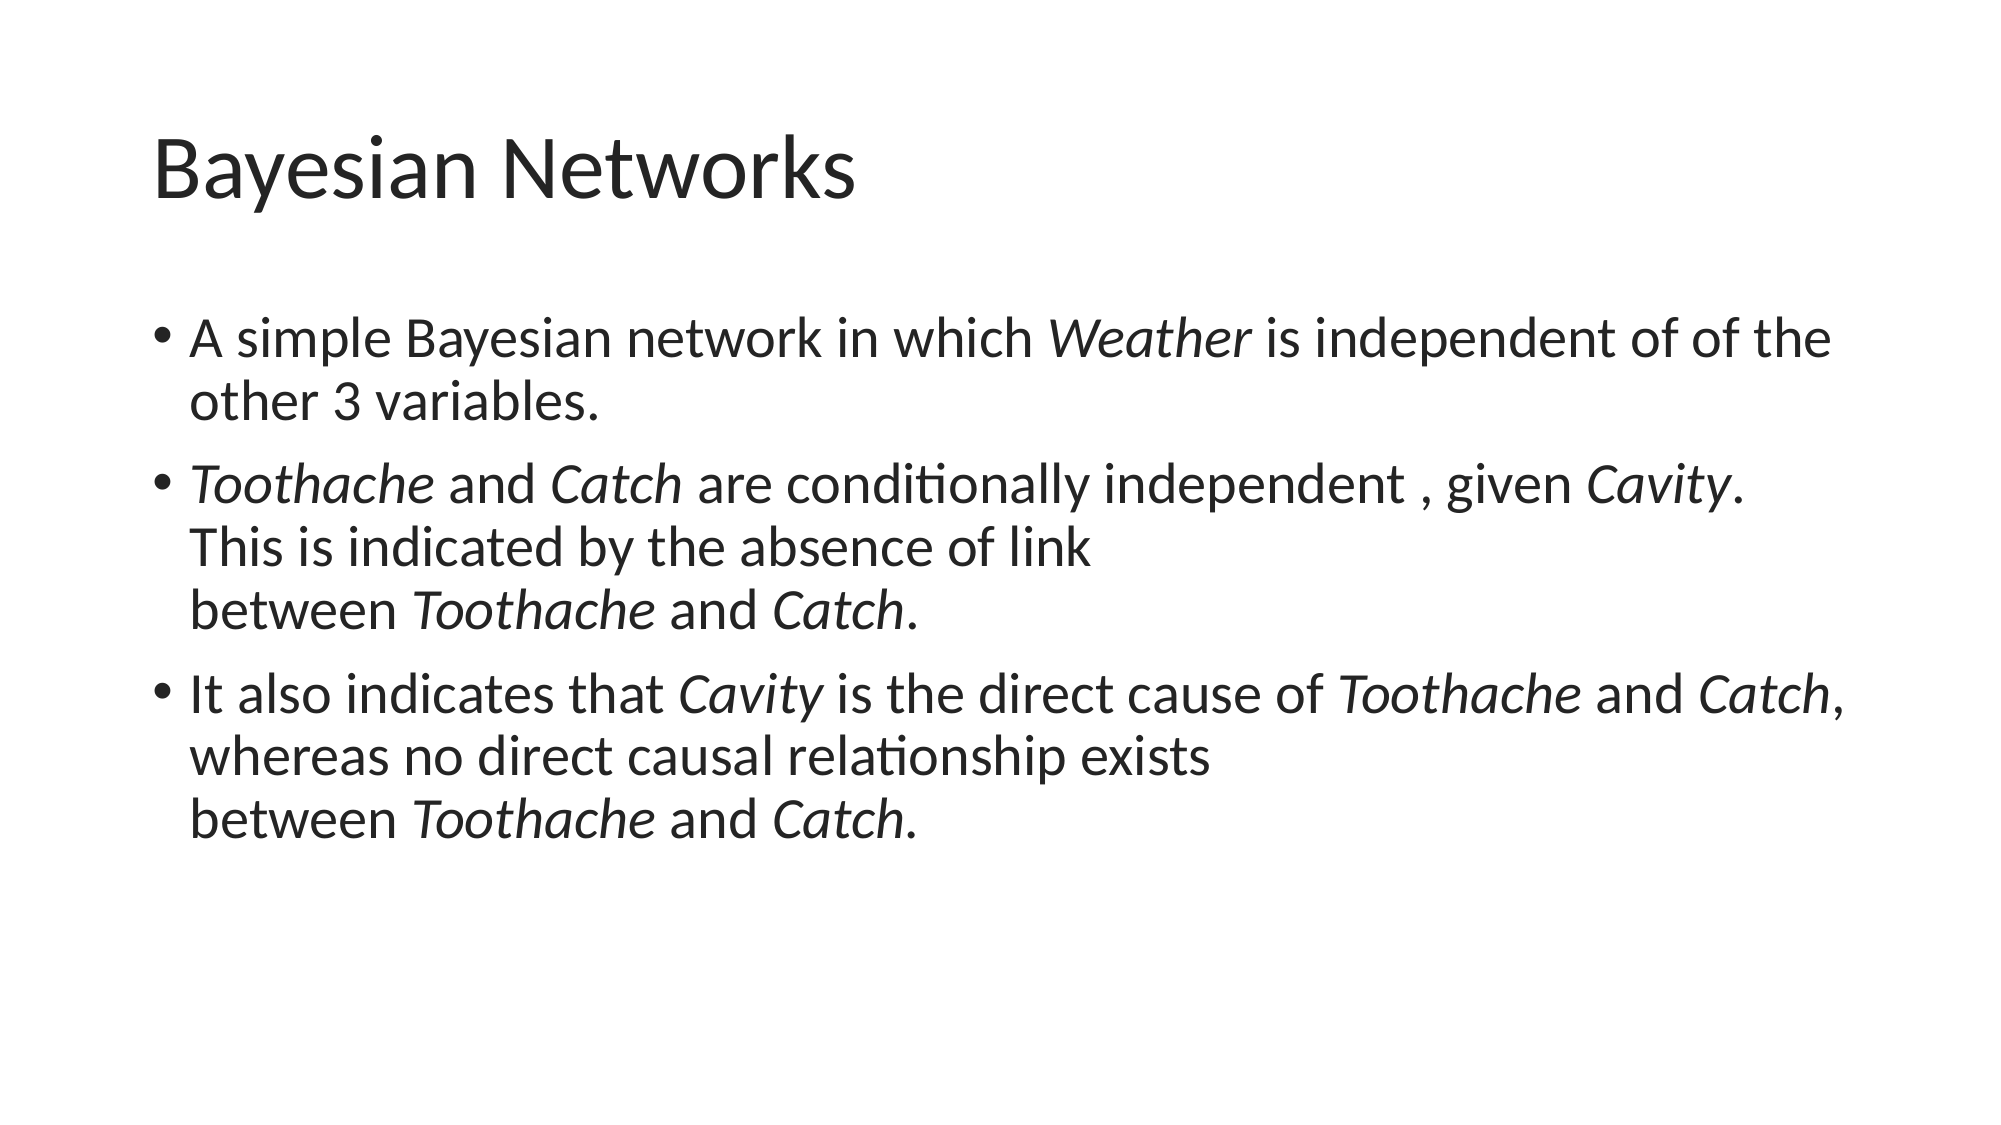

# Bayesian Networks

A simple Bayesian network in which Weather is independent of of the other 3 variables.
Toothache and Catch are conditionally independent , given Cavity. This is indicated by the absence of link between Toothache and Catch.
It also indicates that Cavity is the direct cause of Toothache and Catch, whereas no direct causal relationship exists between Toothache and Catch.